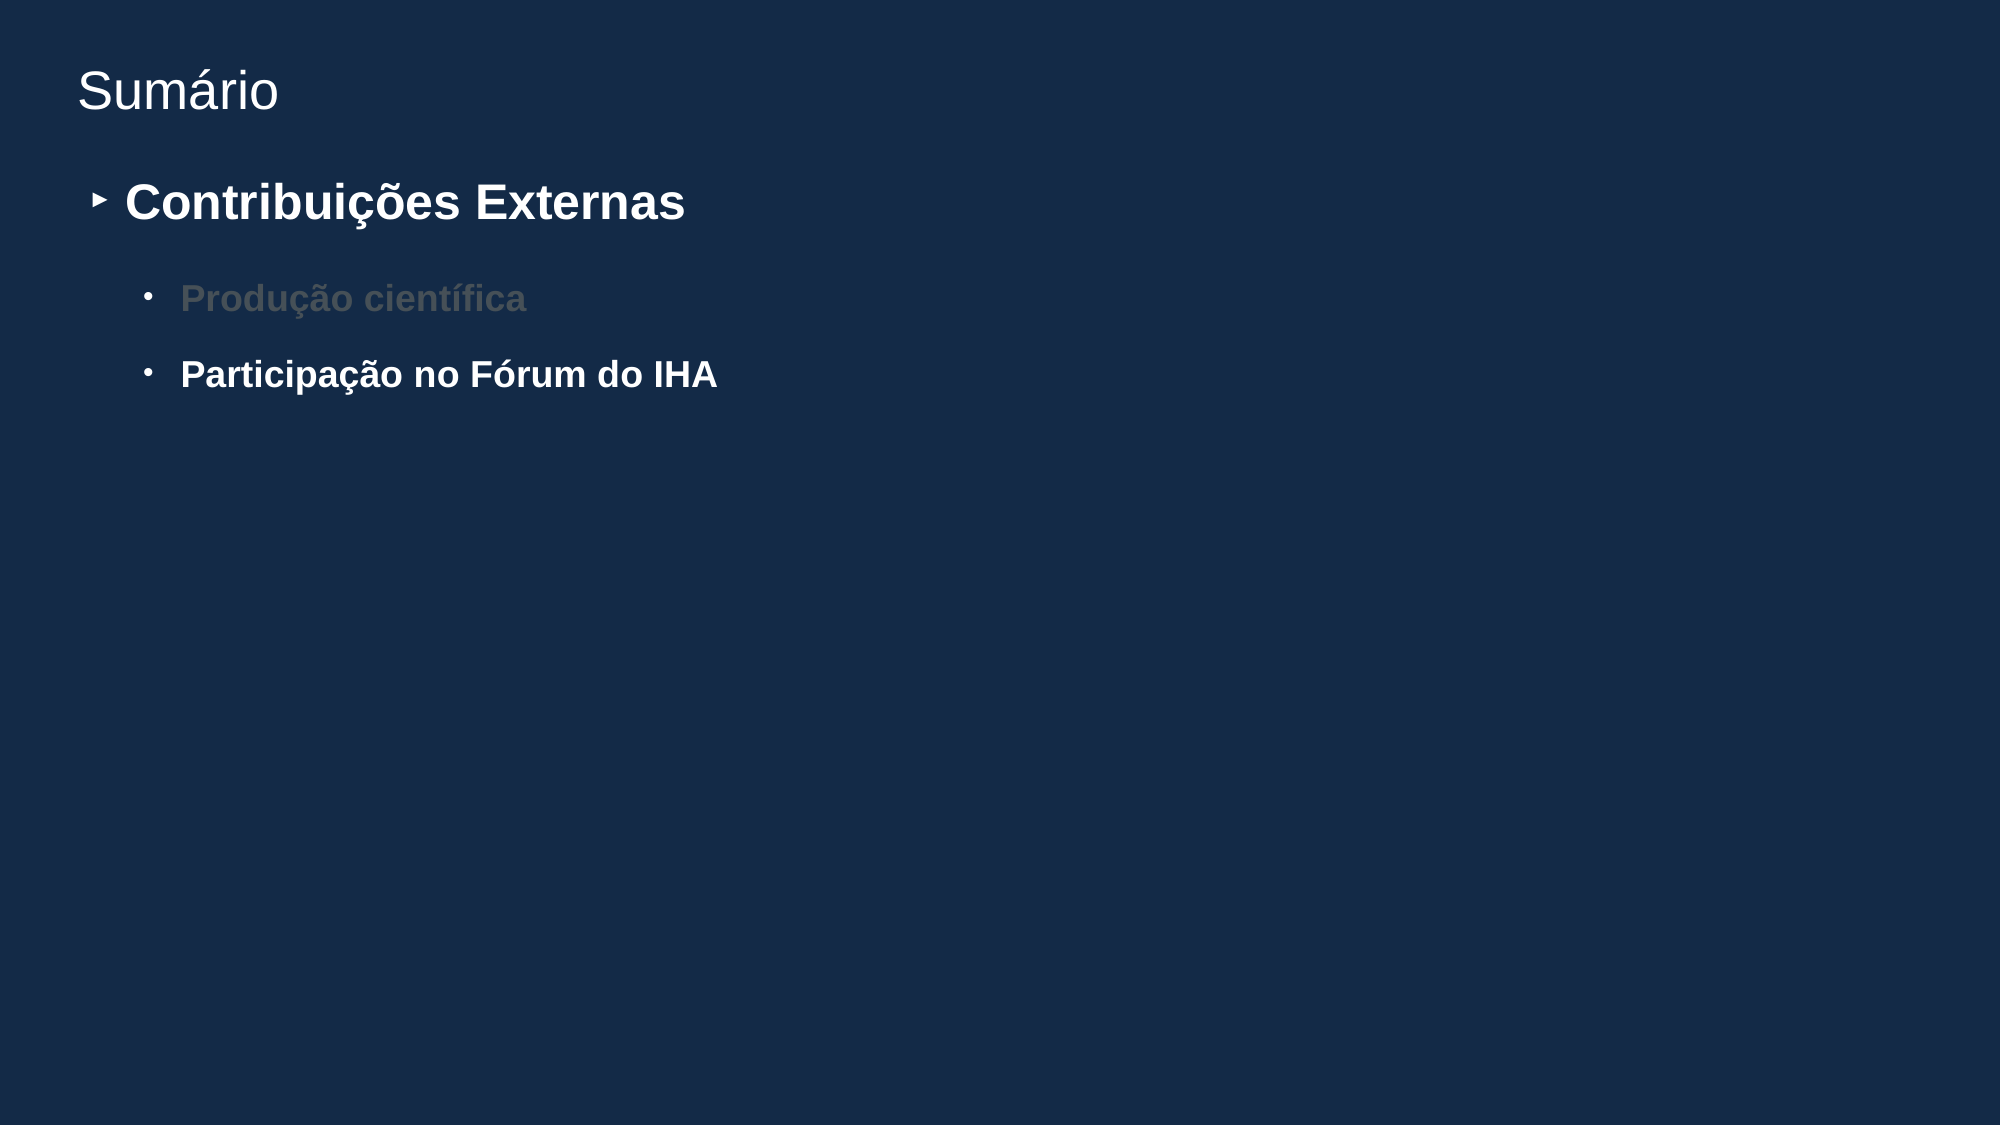

# Sumário
Contribuições Externas
Produção científica
Participação no Fórum do IHA